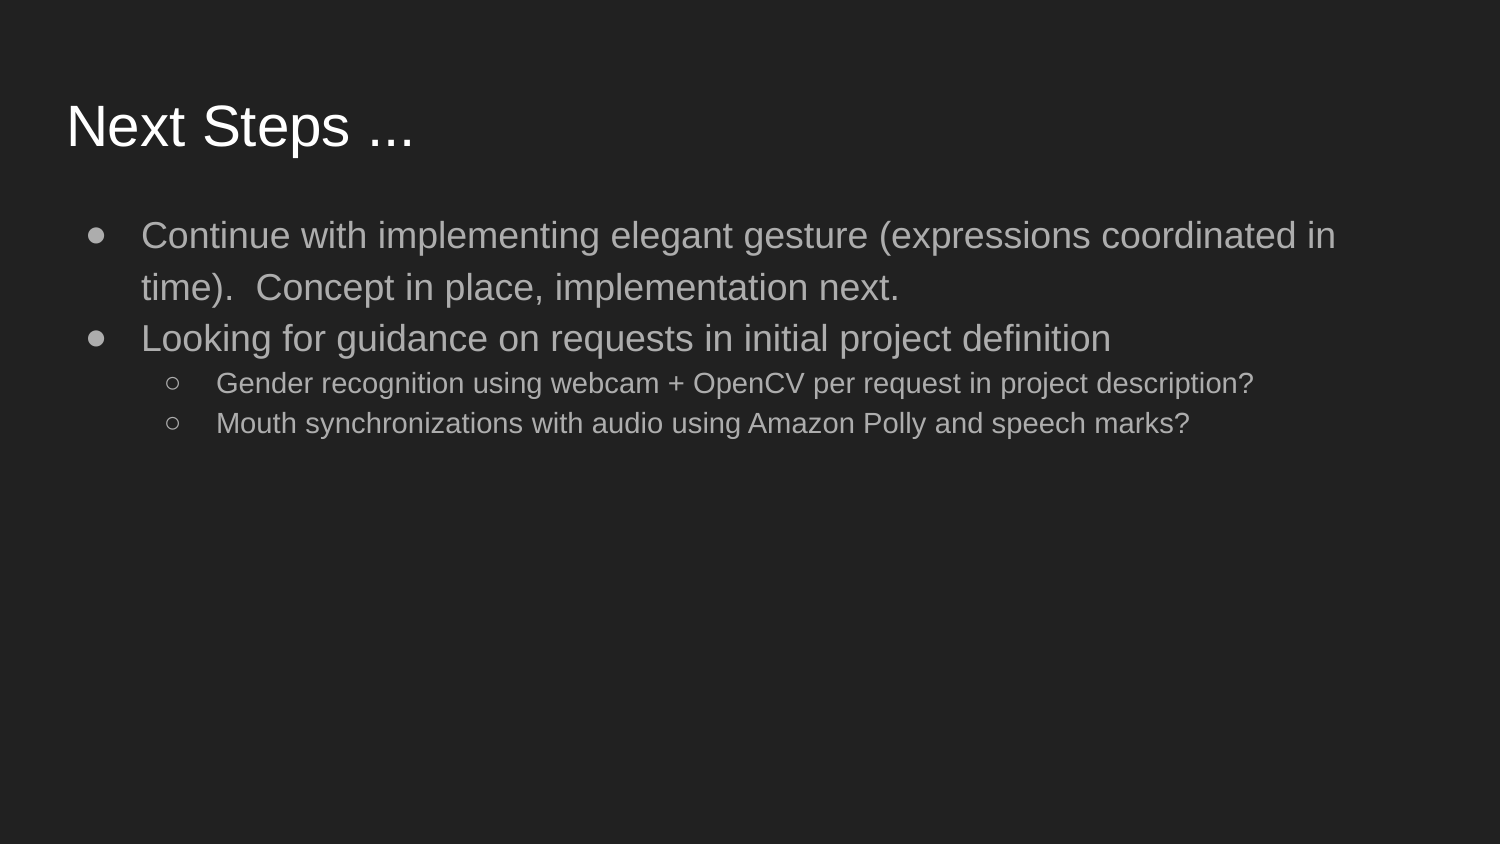

# Next Steps ...
Continue with implementing elegant gesture (expressions coordinated in time).  Concept in place, implementation next.
Looking for guidance on requests in initial project definition
Gender recognition using webcam + OpenCV per request in project description?
Mouth synchronizations with audio using Amazon Polly and speech marks?